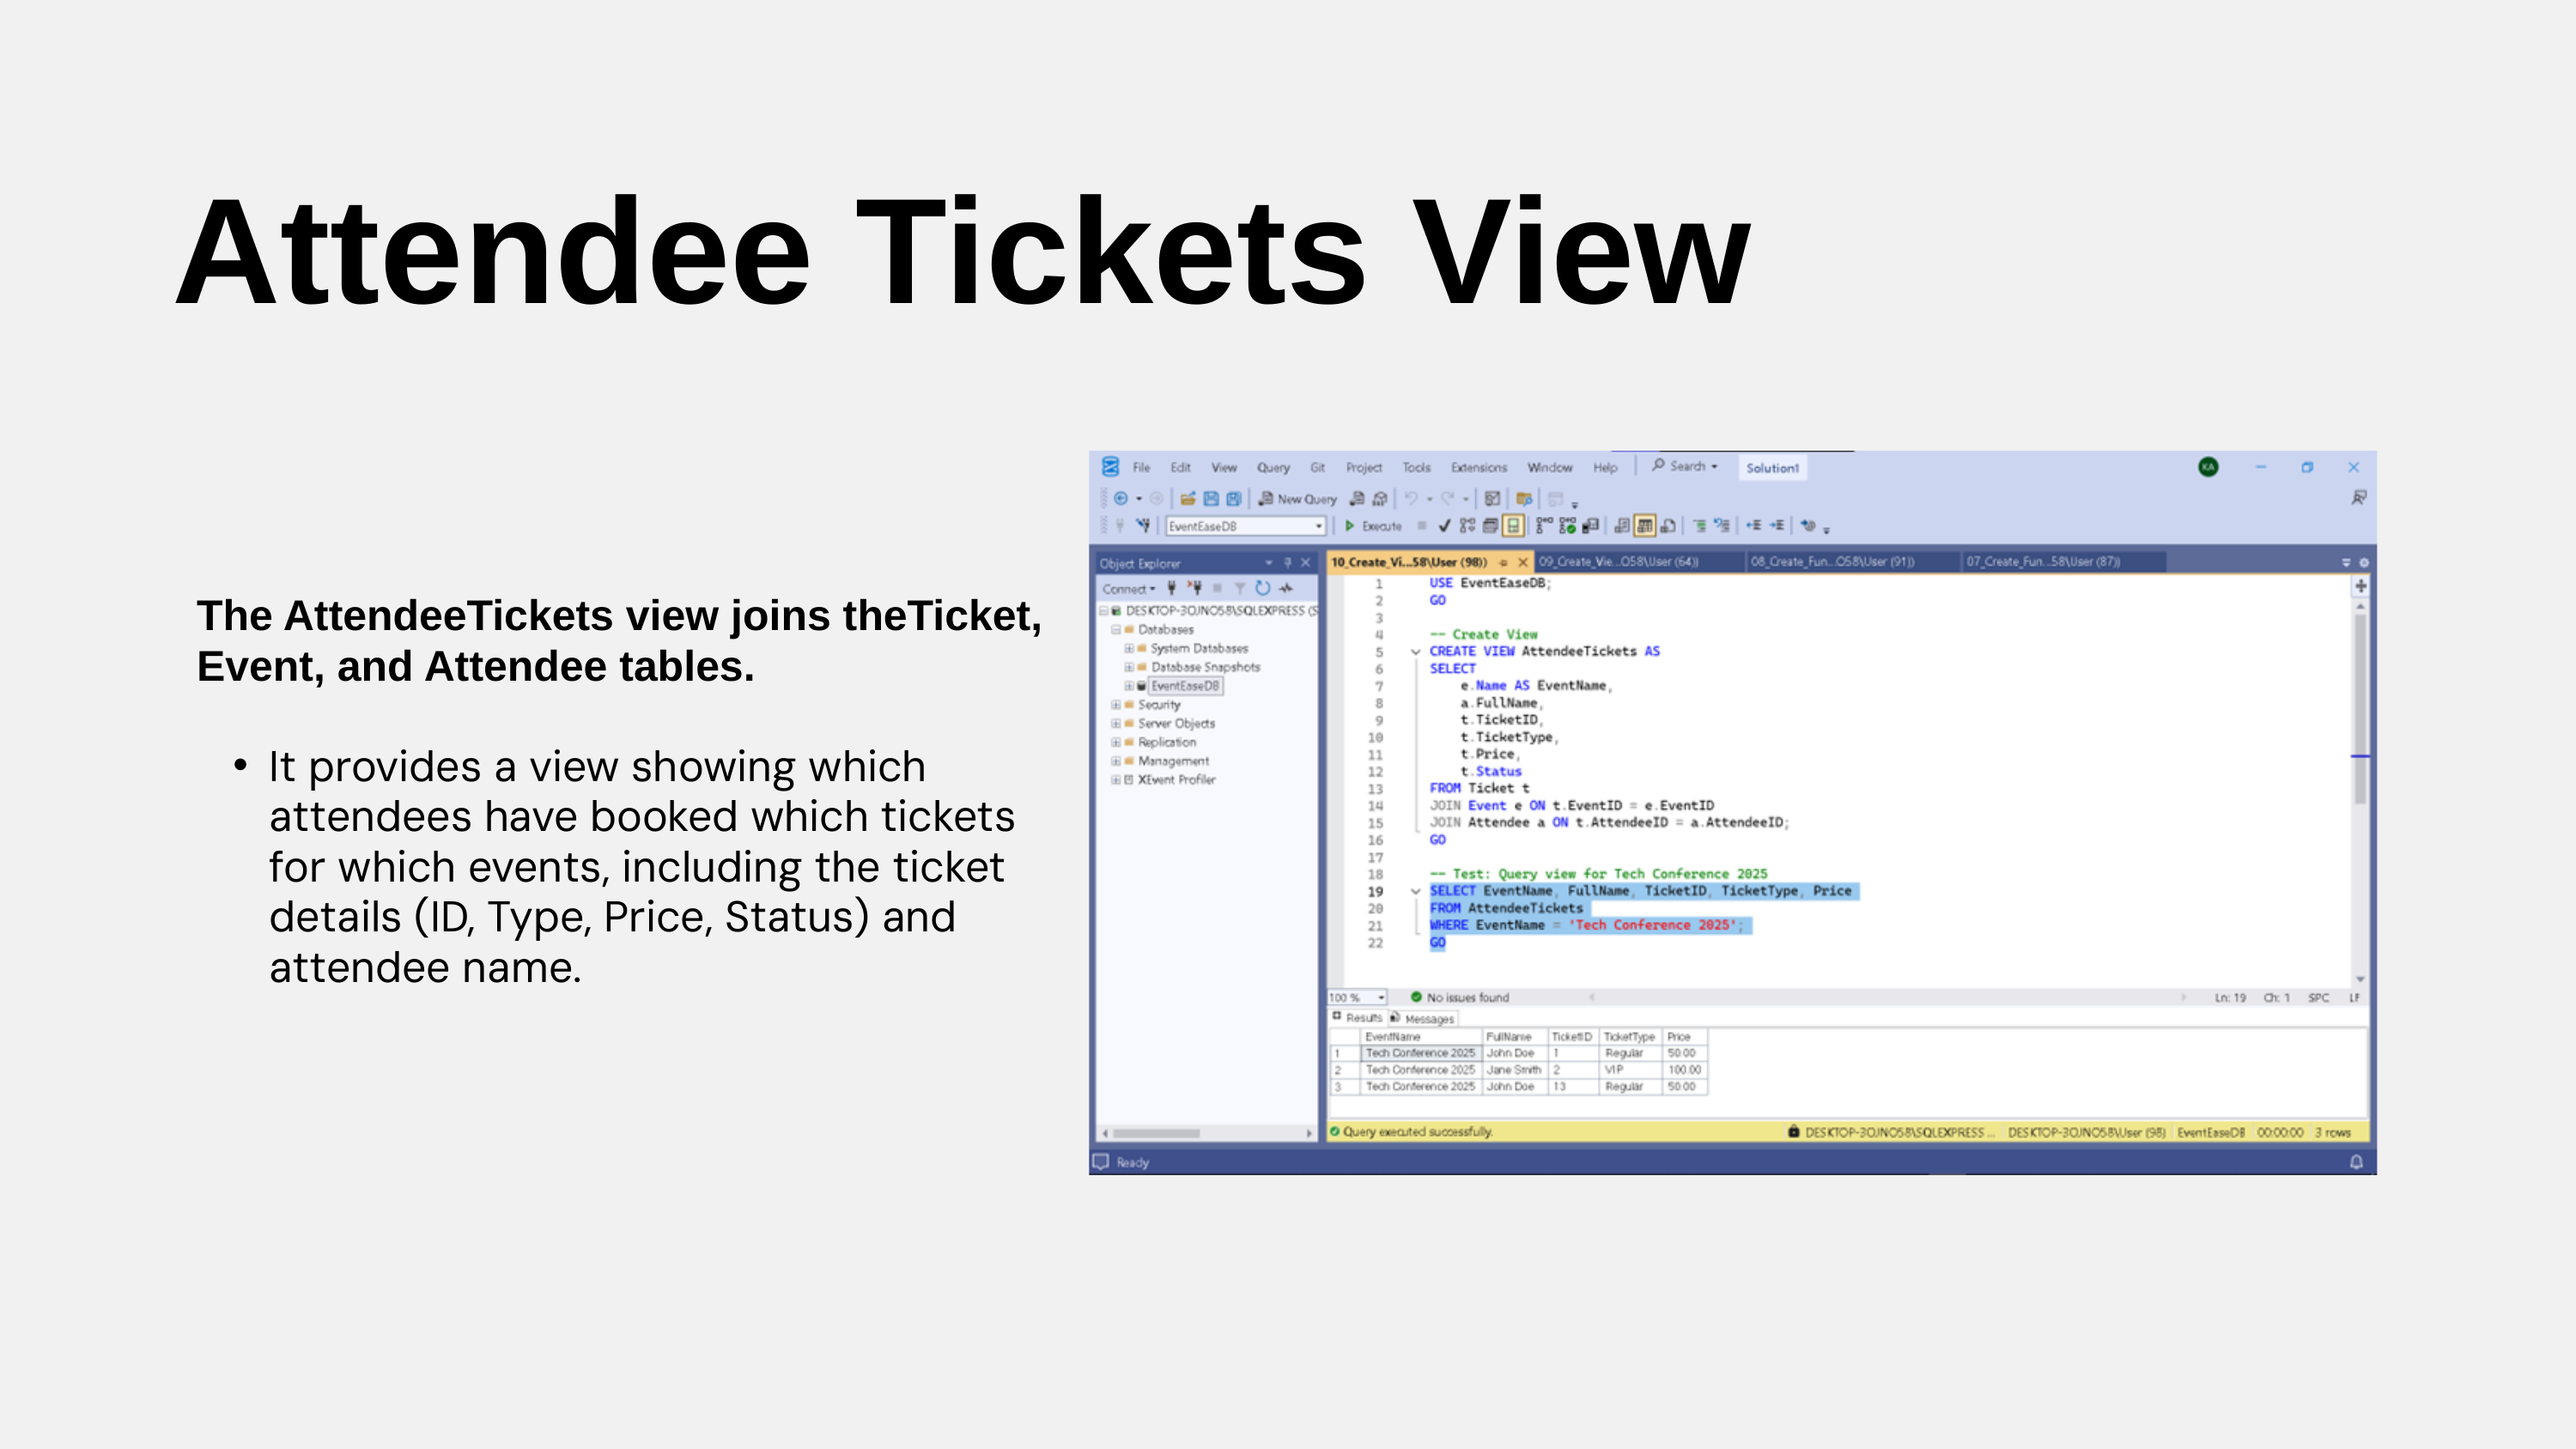

Attendee Tickets View

The AttendeeTickets view joins theTicket, Event, and Attendee tables.

It provides a view showing which attendees have booked which tickets for which events, including the ticket details (ID, Type, Price, Status) and attendee name.